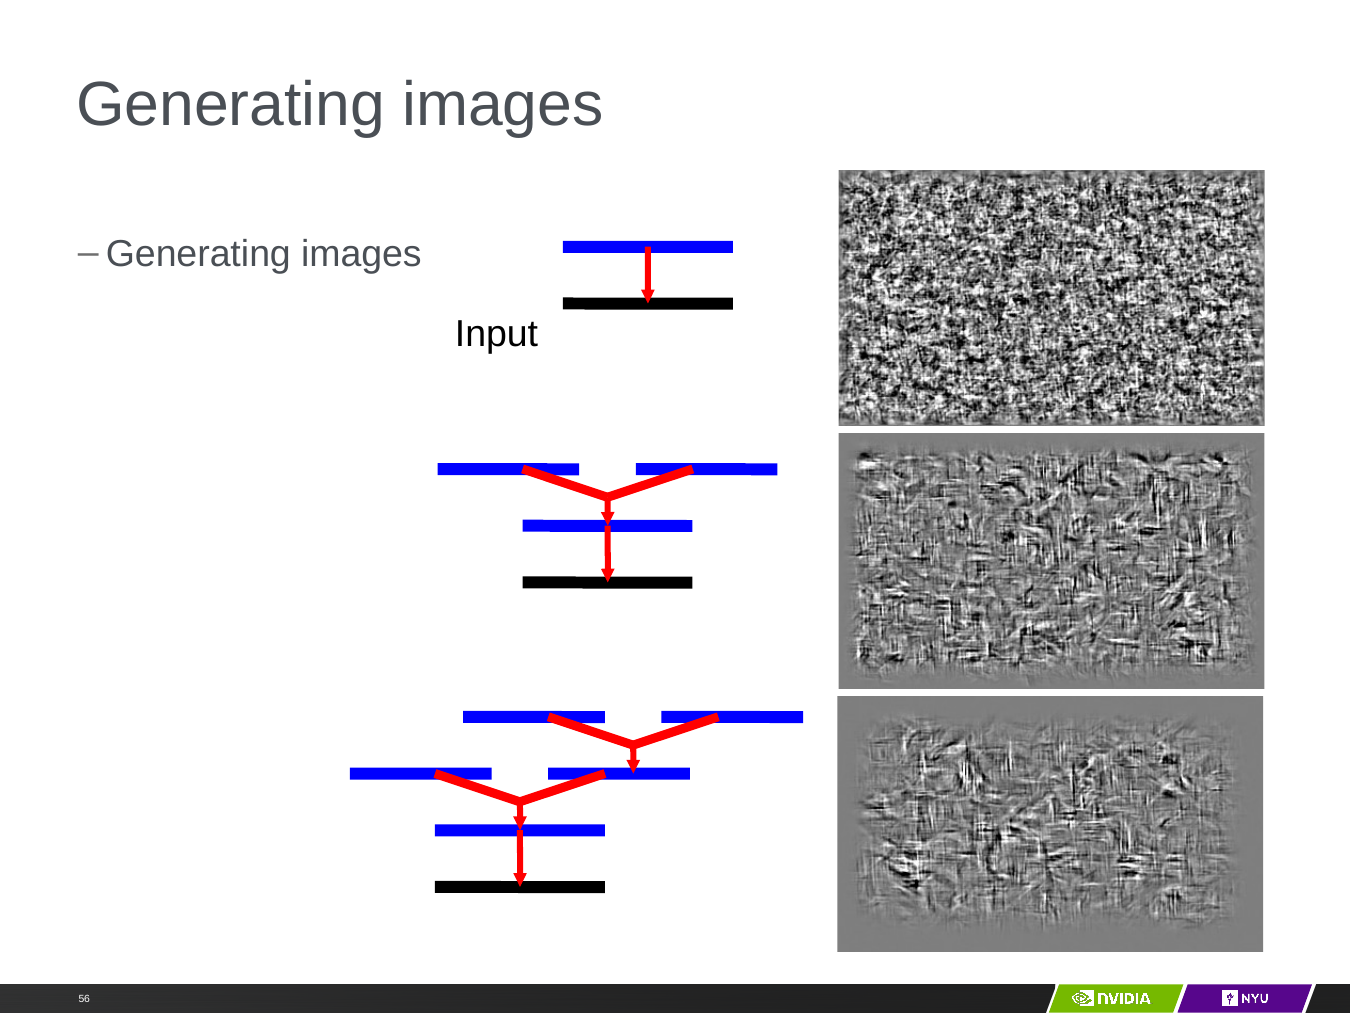

# Generating images
Y LeCun

Generating images

Input